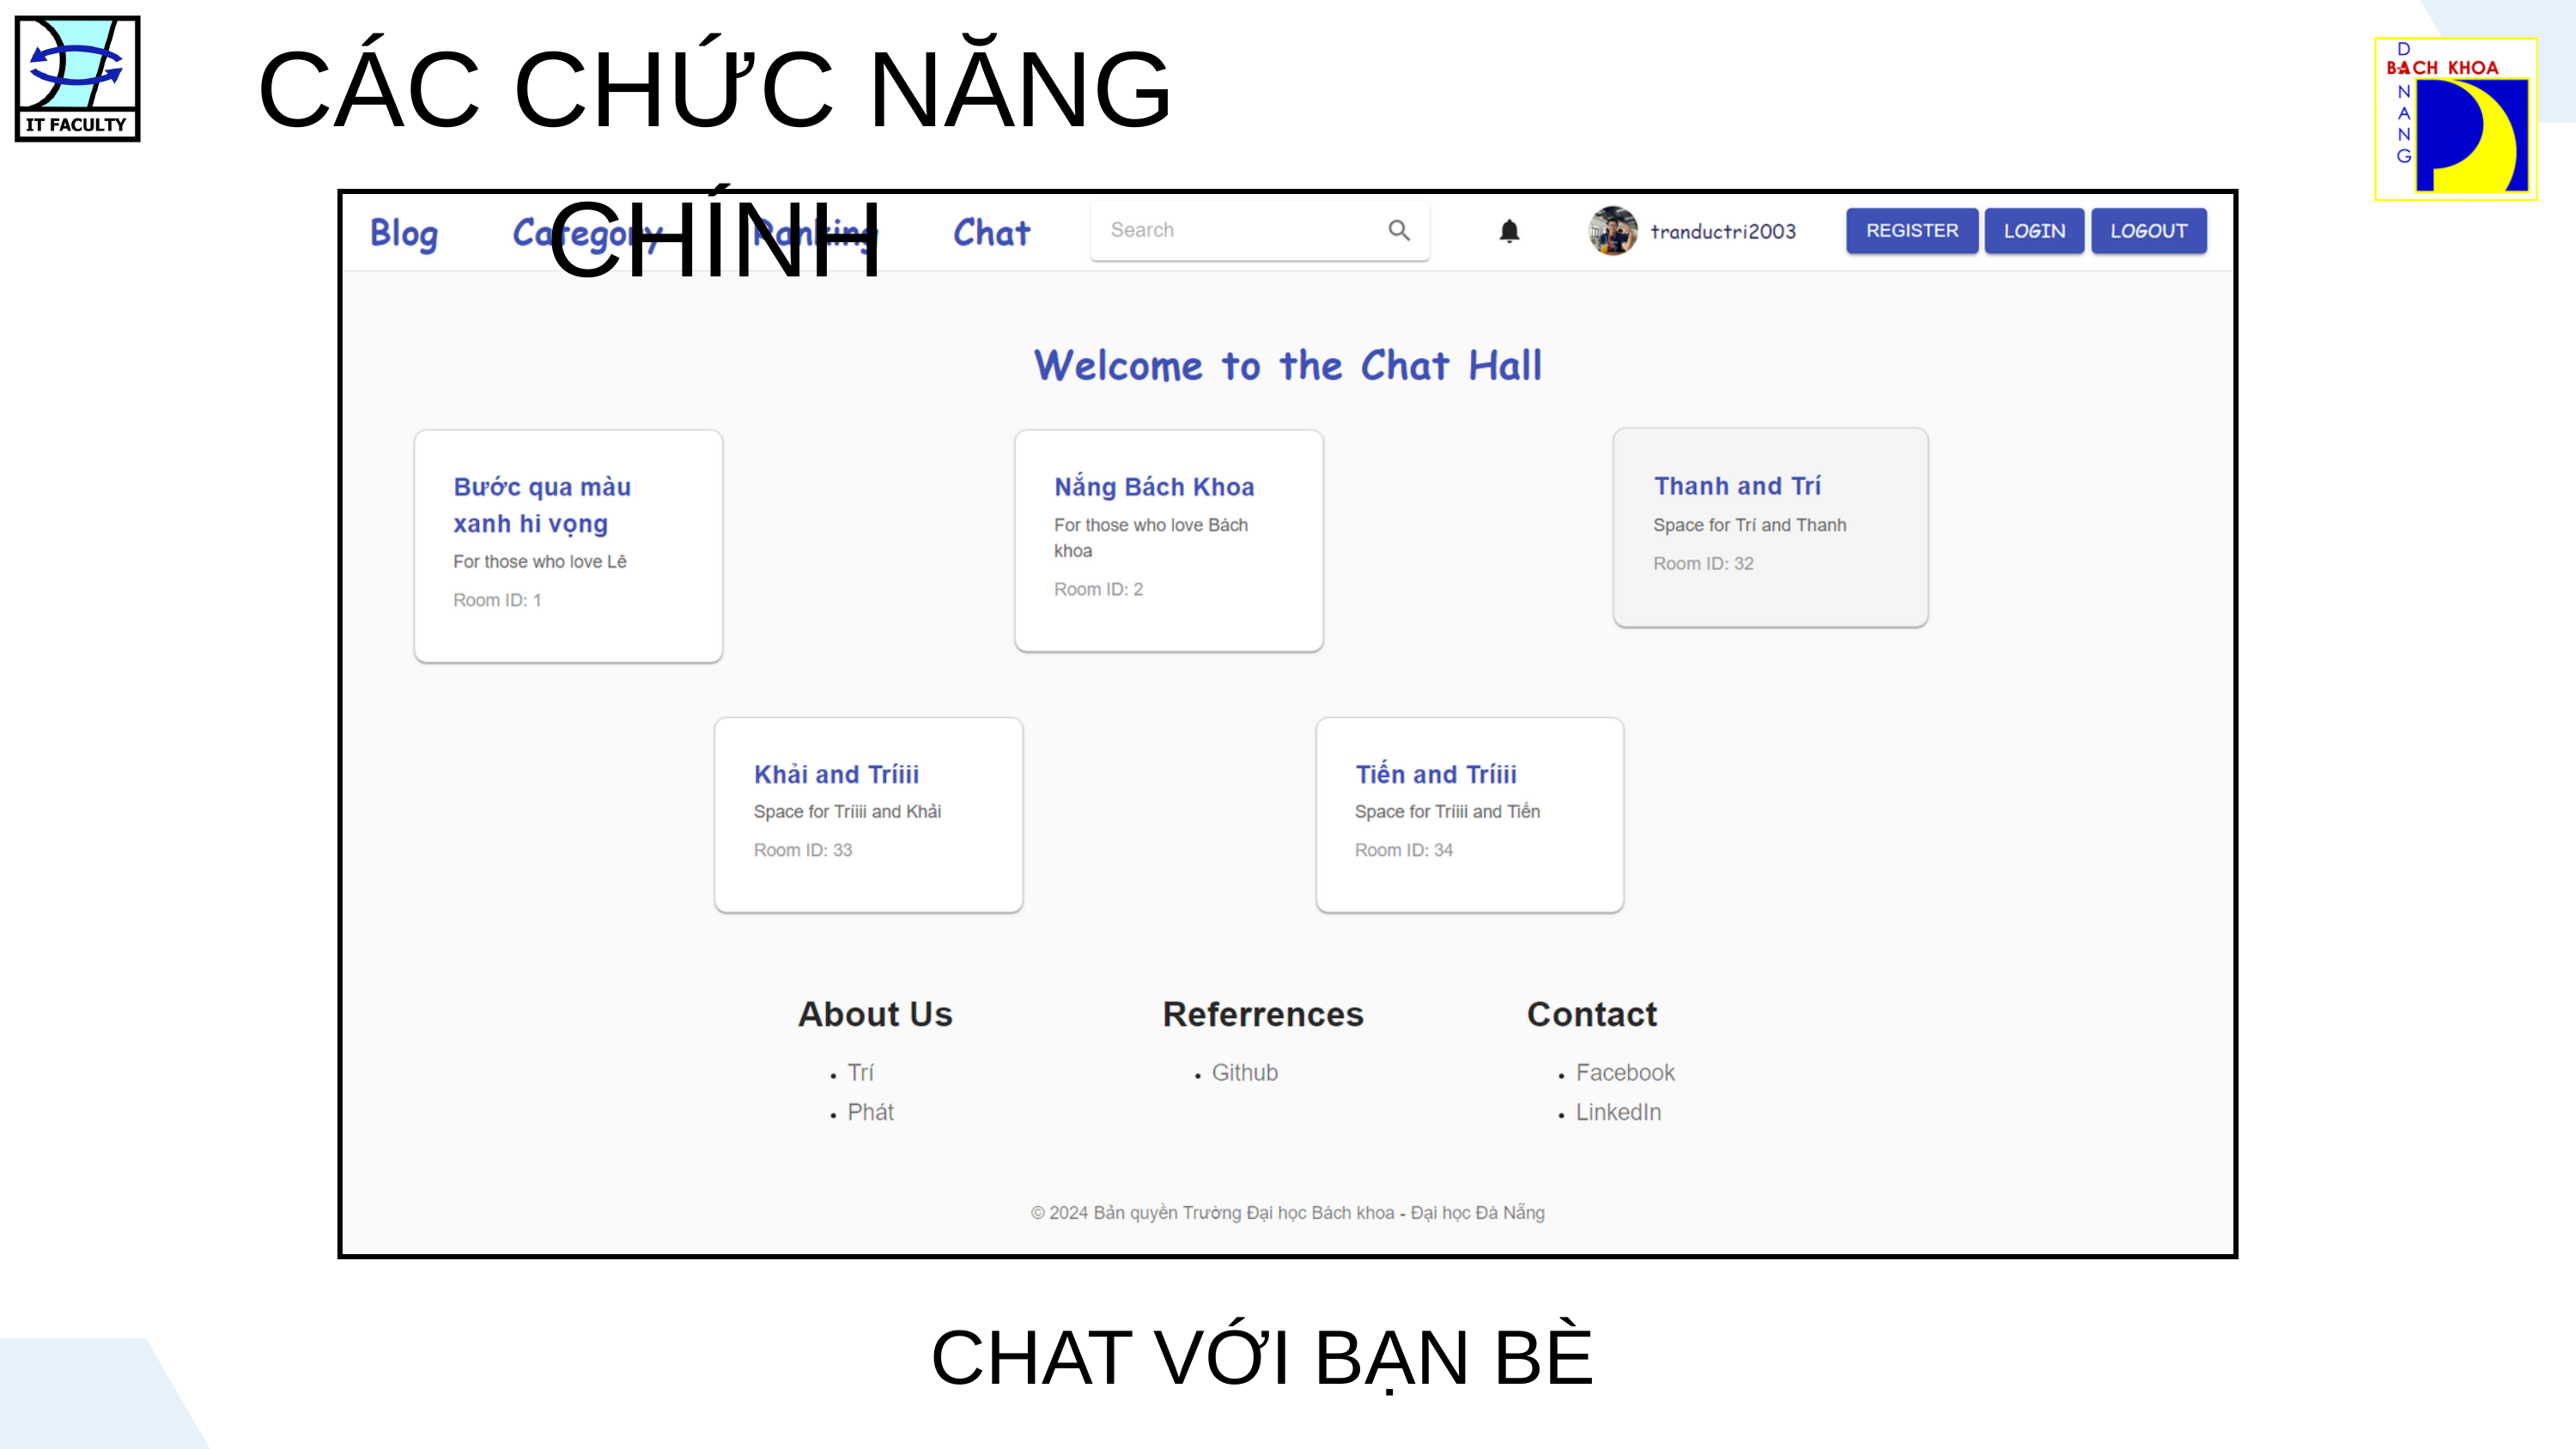

CÁC CHỨC NĂNG CHÍNH

CHAT VỚI BẠN BÈ